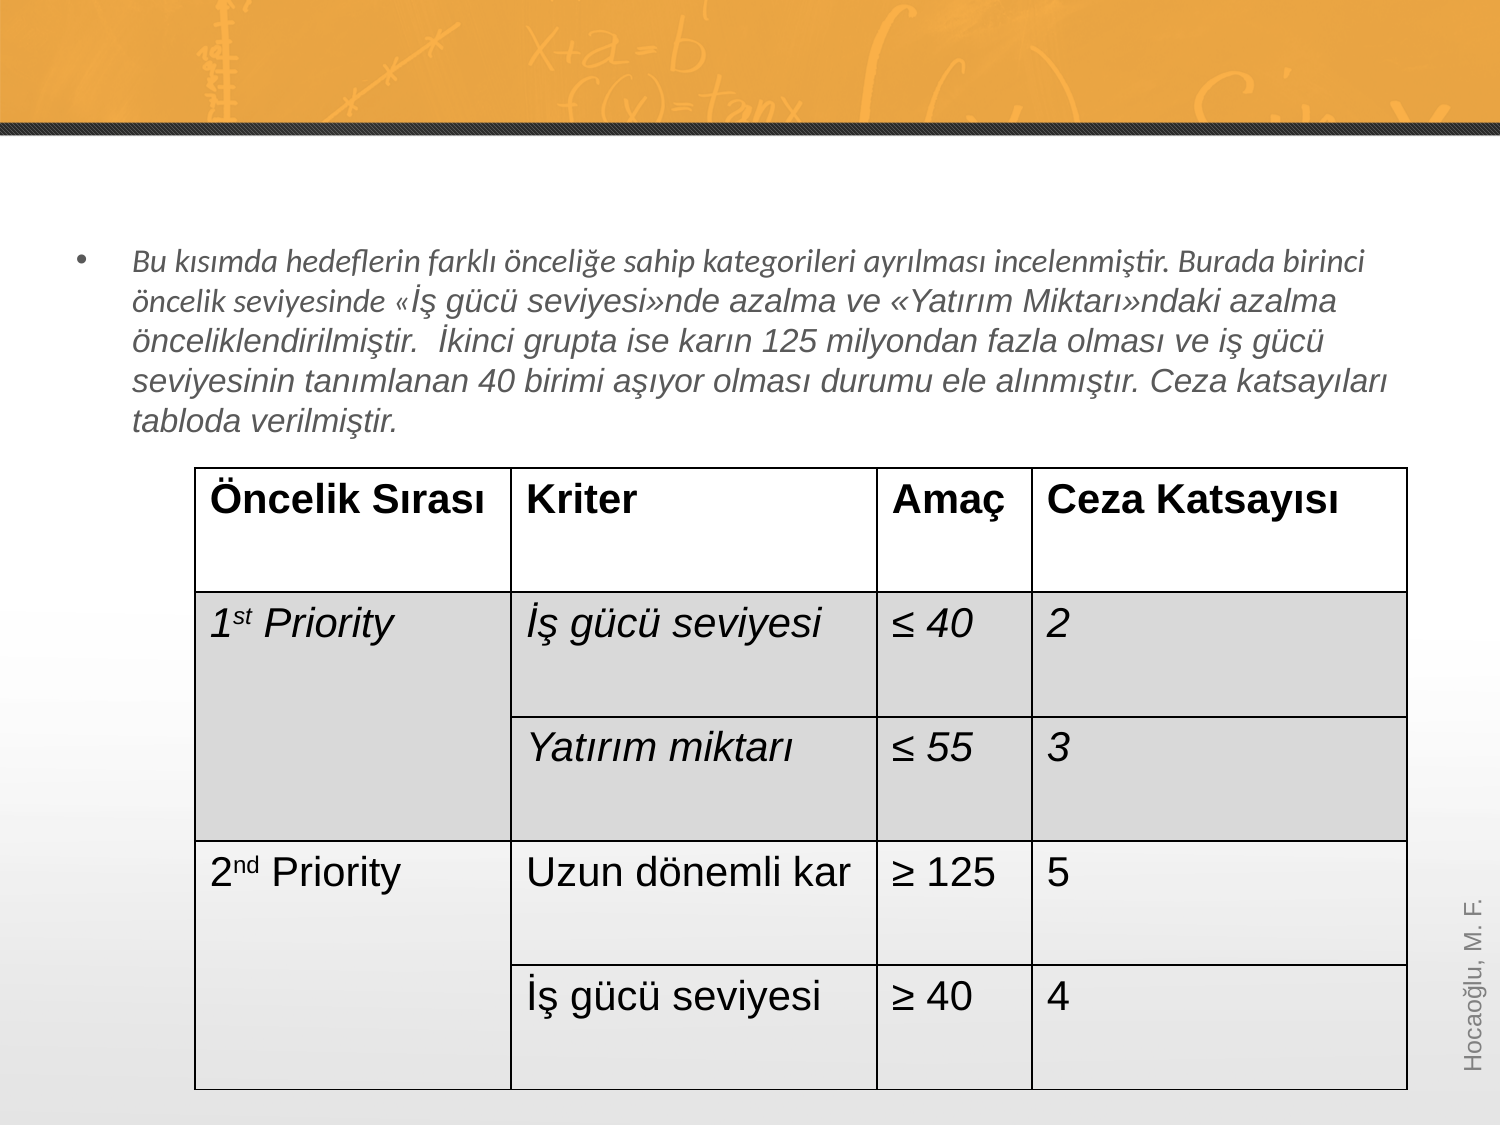

#
Bu kısımda hedeflerin farklı önceliğe sahip kategorileri ayrılması incelenmiştir. Burada birinci öncelik seviyesinde «İş gücü seviyesi»nde azalma ve «Yatırım Miktarı»ndaki azalma  önceliklendirilmiştir.  İkinci grupta ise karın 125 milyondan fazla olması ve iş gücü seviyesinin tanımlanan 40 birimi aşıyor olması durumu ele alınmıştır. Ceza katsayıları tabloda verilmiştir.

| Öncelik Sırası | Kriter | Amaç | Ceza Katsayısı |
| --- | --- | --- | --- |
| 1st Priority | İş gücü seviyesi | ≤ 40 | 2 |
|  | Yatırım miktarı | ≤ 55 | 3 |
| 2nd Priority | Uzun dönemli kar | ≥ 125 | 5 |
|  | İş gücü seviyesi | ≥ 40 | 4 |